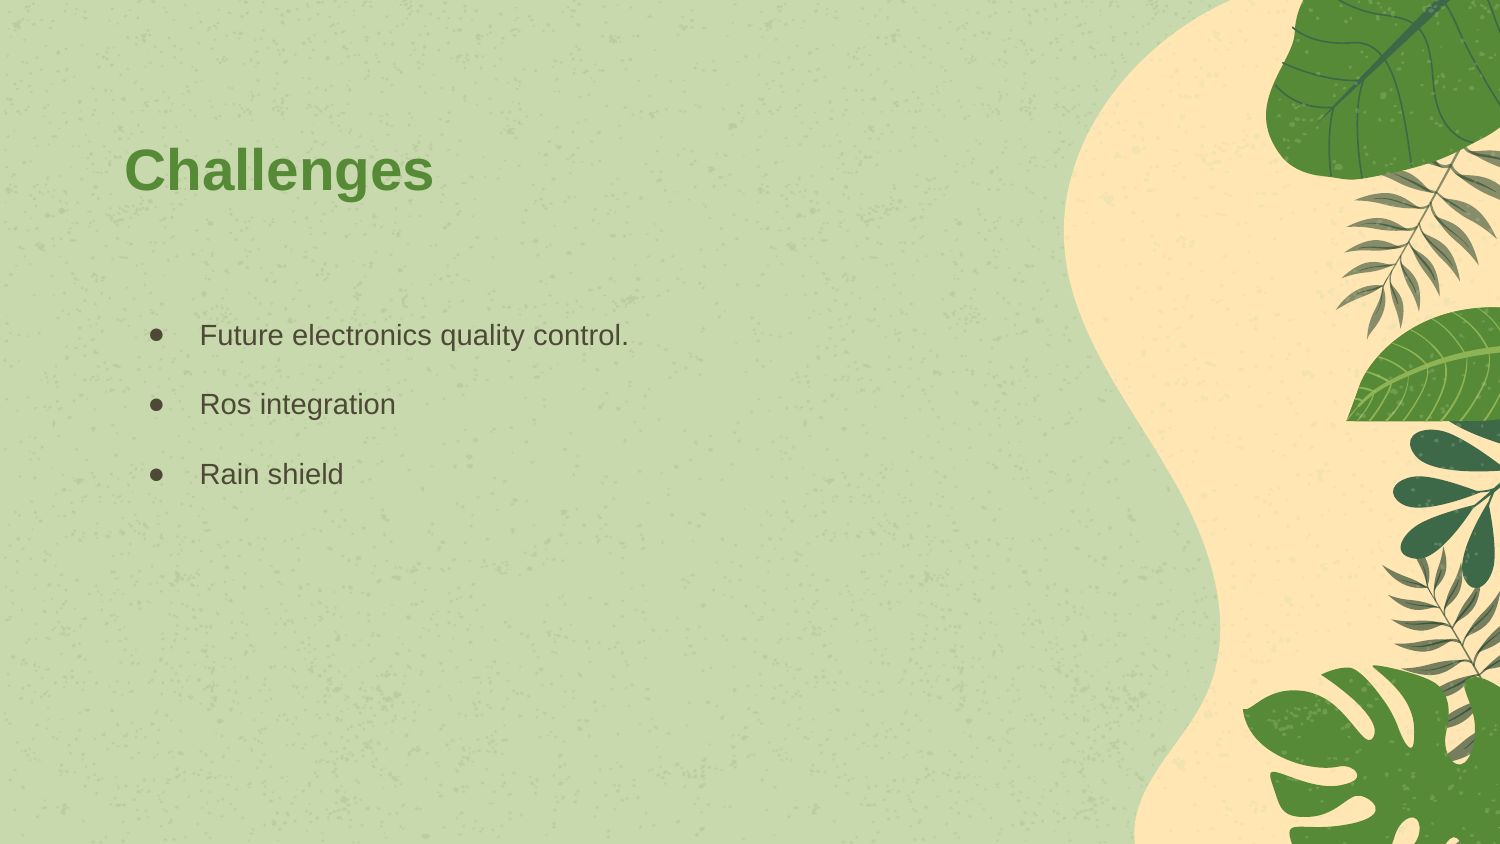

# Challenges
Future electronics quality control.

Ros integration

Rain shield